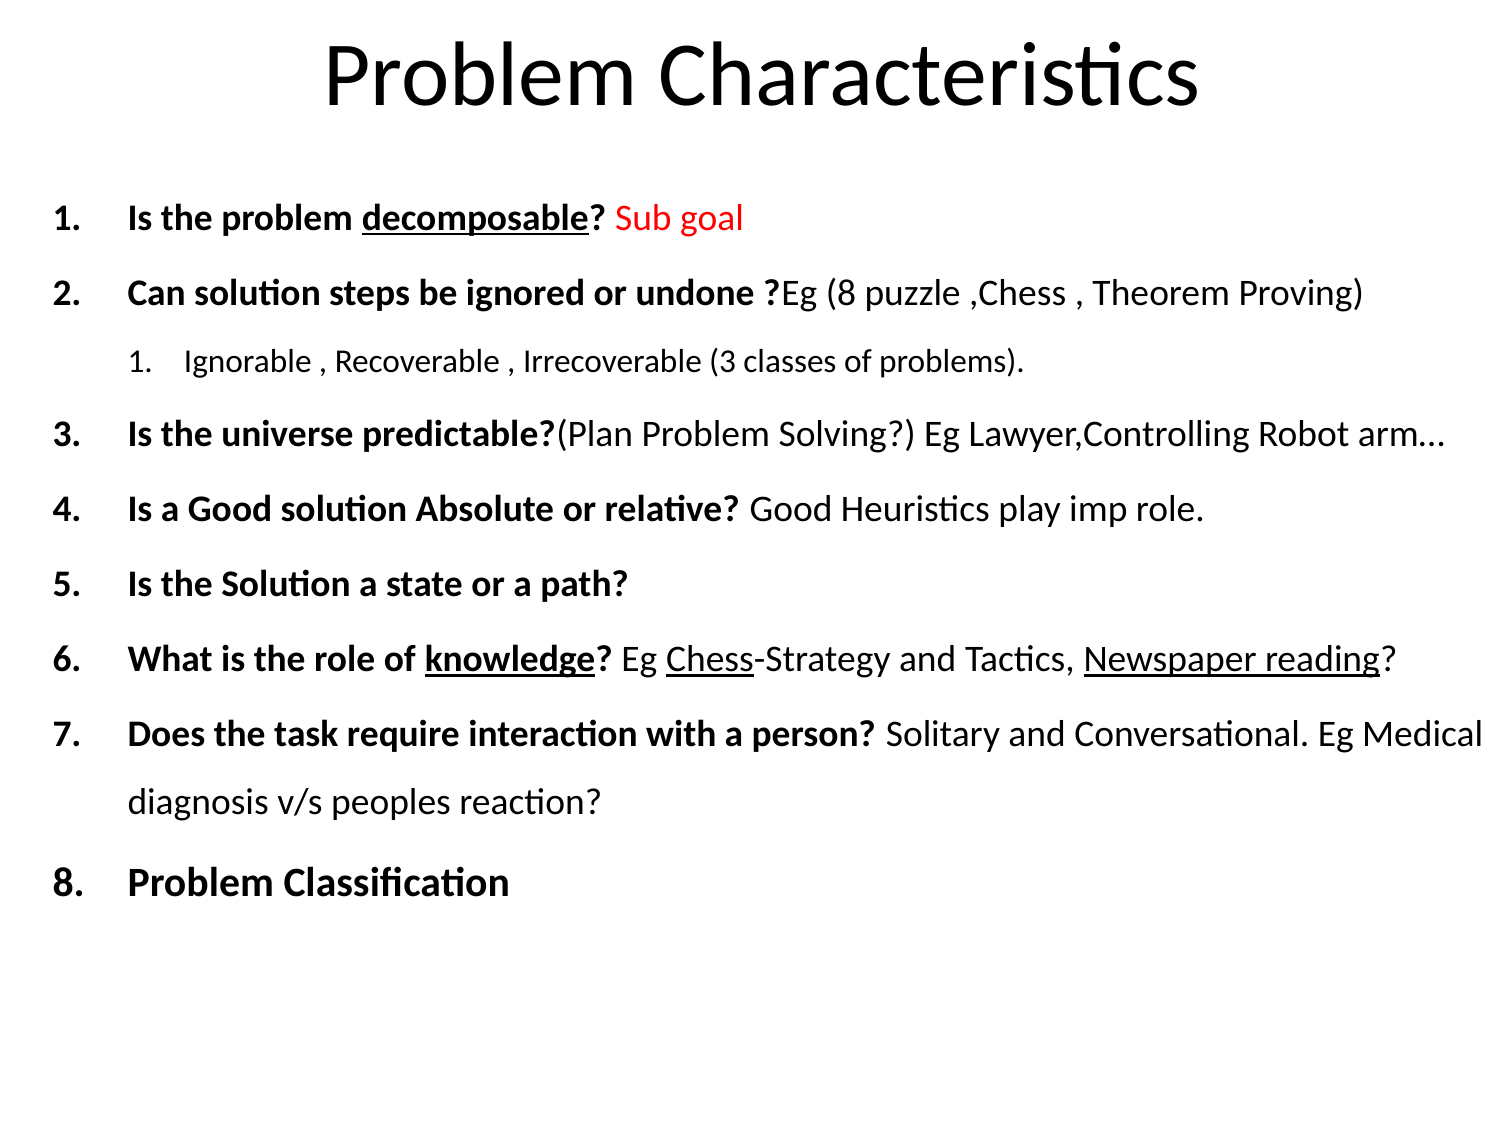

# Problem Characteristics
Is the problem decomposable? Sub goal
Can solution steps be ignored or undone ?Eg (8 puzzle ,Chess , Theorem Proving)
Ignorable , Recoverable , Irrecoverable (3 classes of problems).
Is the universe predictable?(Plan Problem Solving?) Eg Lawyer,Controlling Robot arm…
Is a Good solution Absolute or relative? Good Heuristics play imp role.
Is the Solution a state or a path?
What is the role of knowledge? Eg Chess-Strategy and Tactics, Newspaper reading?
Does the task require interaction with a person? Solitary and Conversational. Eg Medical diagnosis v/s peoples reaction?
Problem Classification